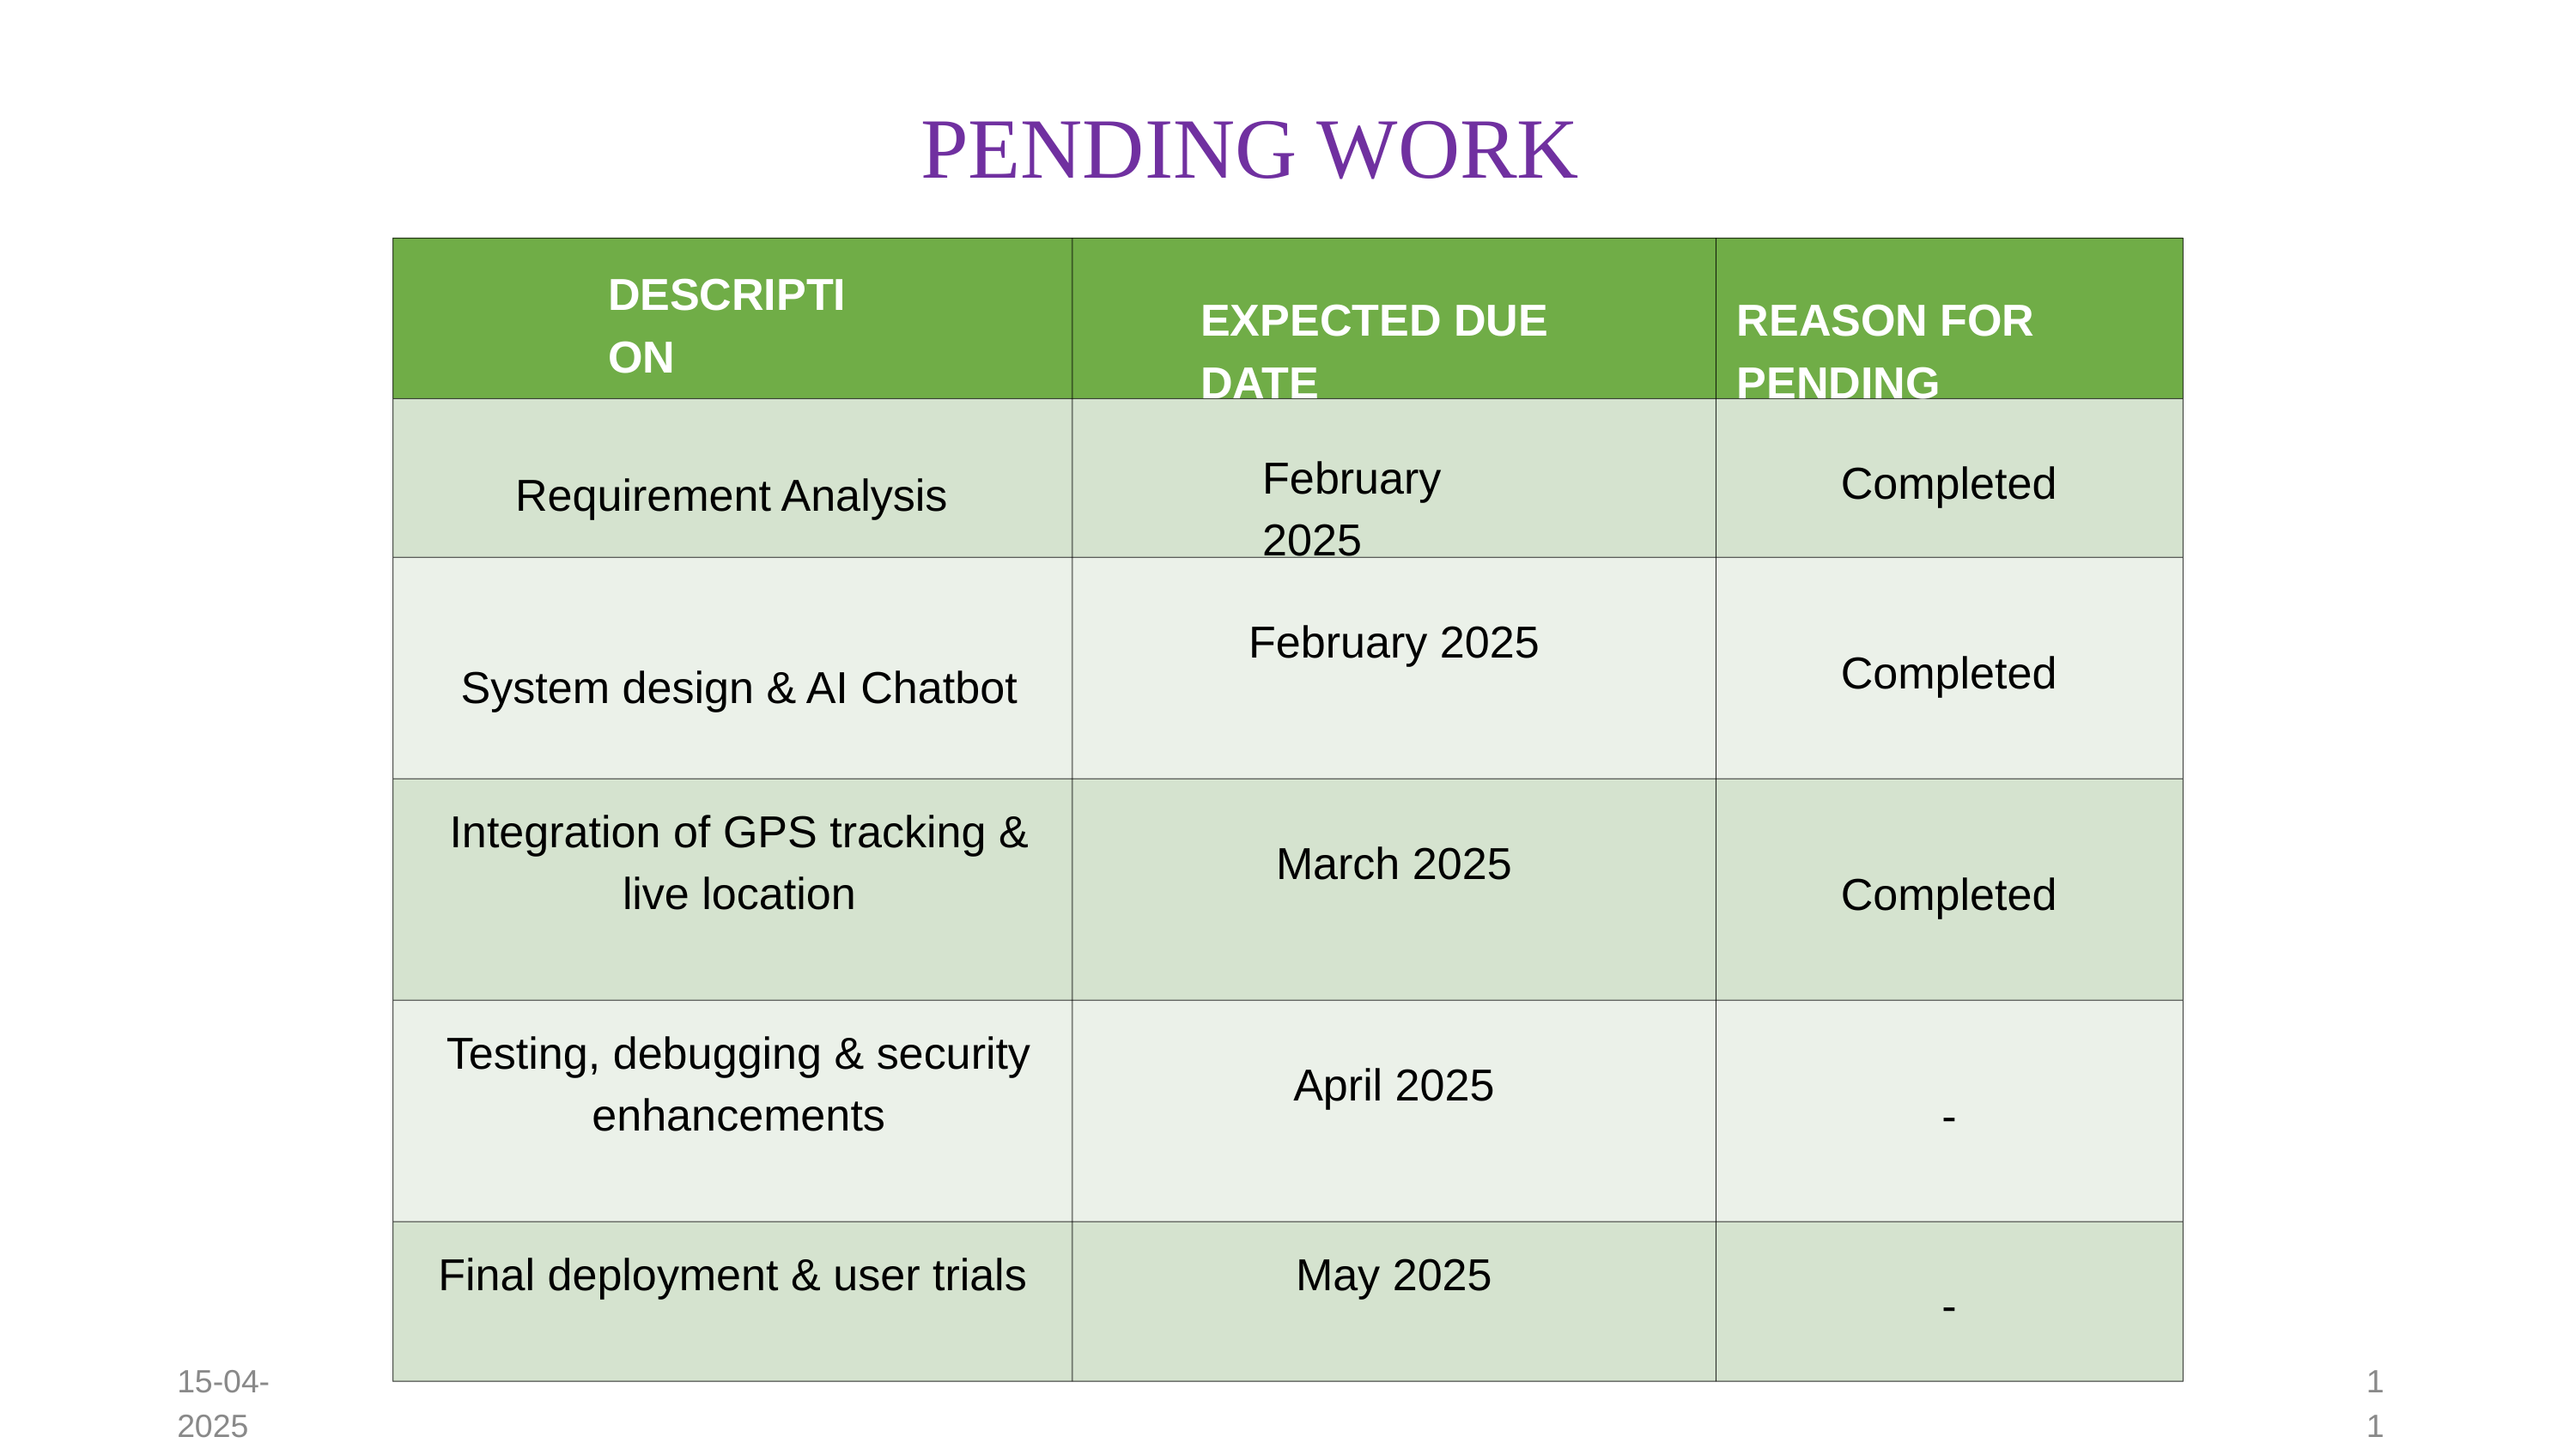

PENDING WORK
DESCRIPTION
EXPECTED DUE DATE
REASON FOR PENDING
Requirement Analysis
February 2025
Completed
System design & AI Chatbot
February 2025
Completed
Integration of GPS tracking & live location

March 2025
Completed
Testing, debugging & security enhancements
April 2025
-
Final deployment & user trials
May 2025
-
15-04-2025
11